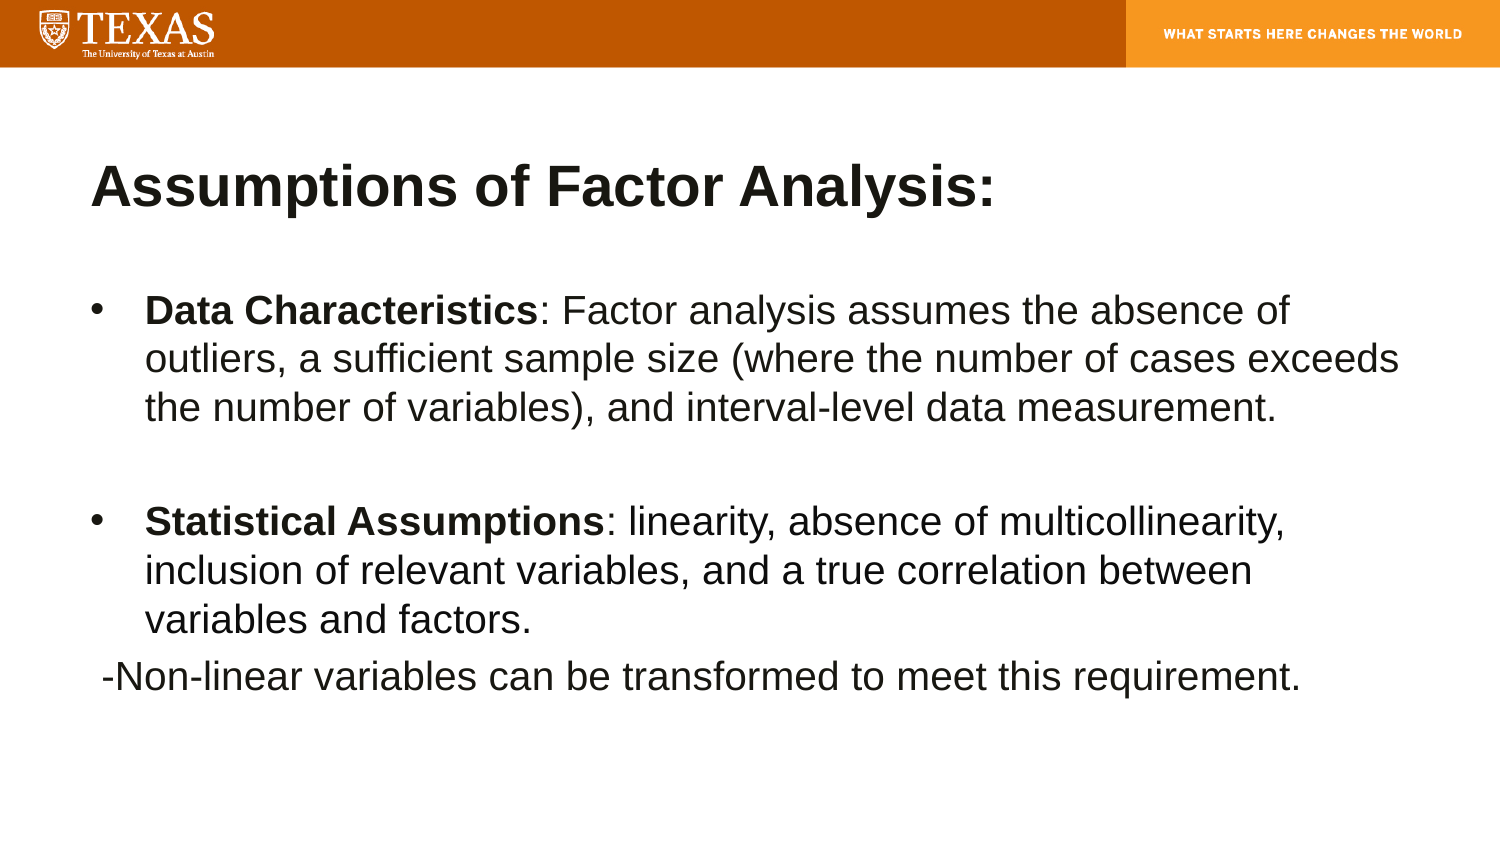

# Assumptions of Factor Analysis:
Data Characteristics: Factor analysis assumes the absence of outliers, a sufficient sample size (where the number of cases exceeds the number of variables), and interval-level data measurement.

Statistical Assumptions: linearity, absence of multicollinearity, inclusion of relevant variables, and a true correlation between variables and factors.
 -Non-linear variables can be transformed to meet this requirement.